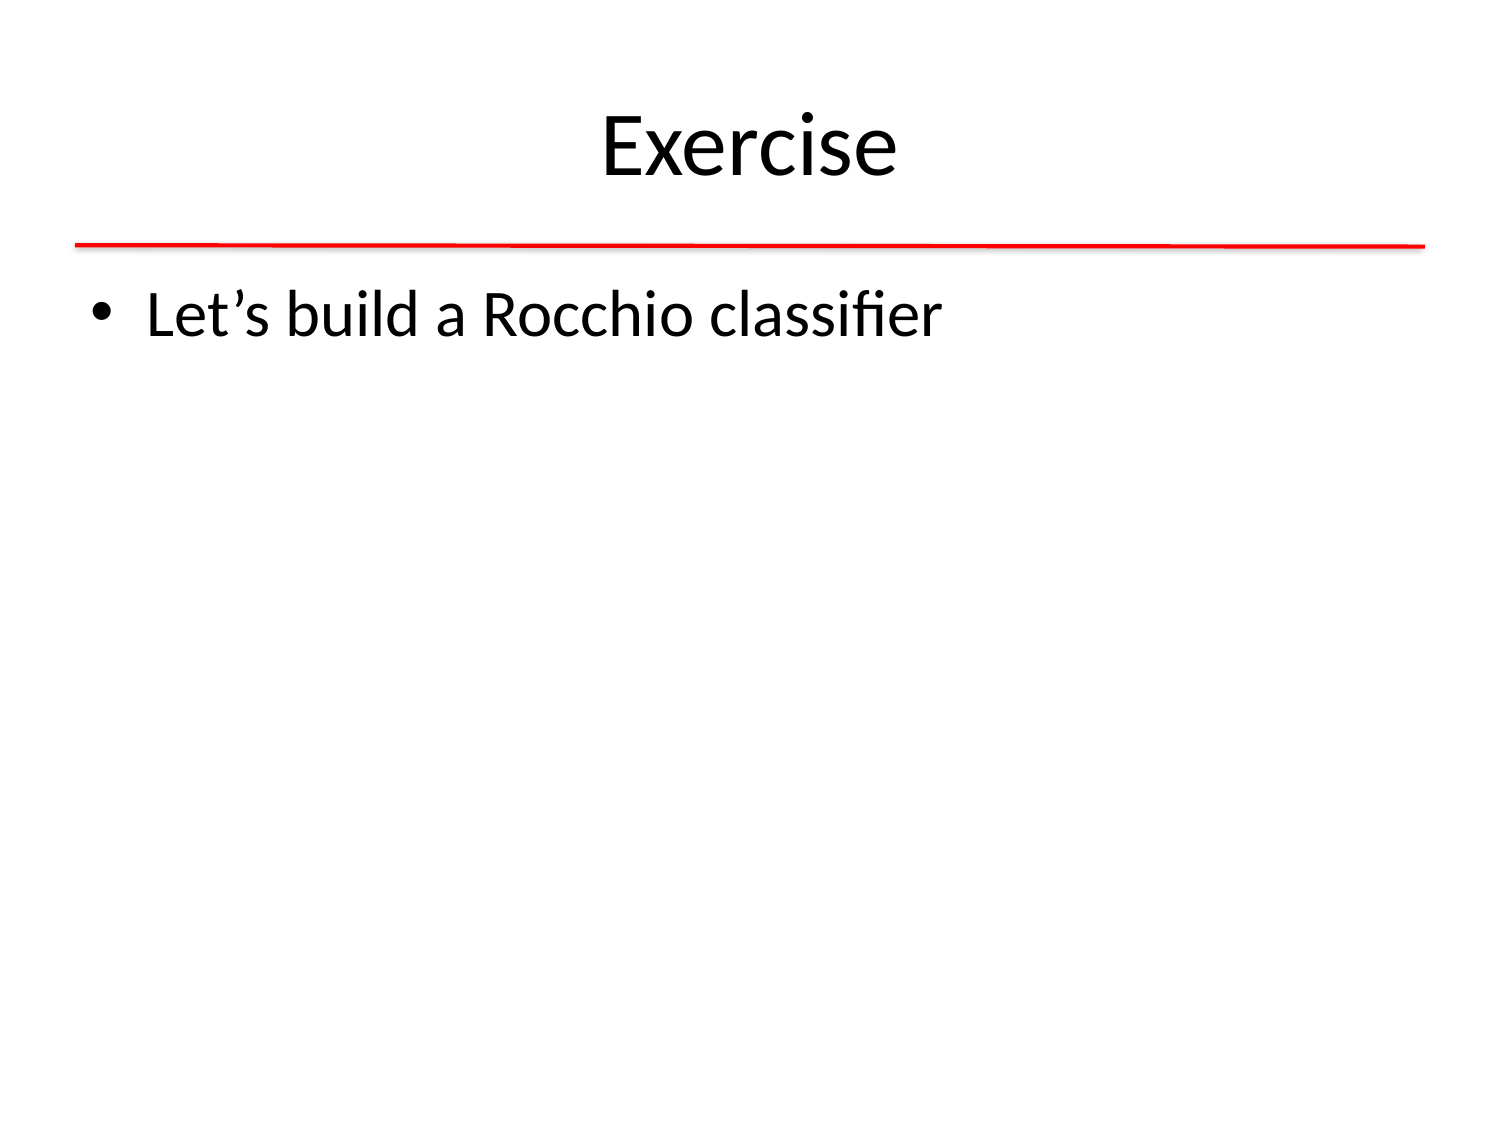

# Exercise
Let’s build a Rocchio classifier